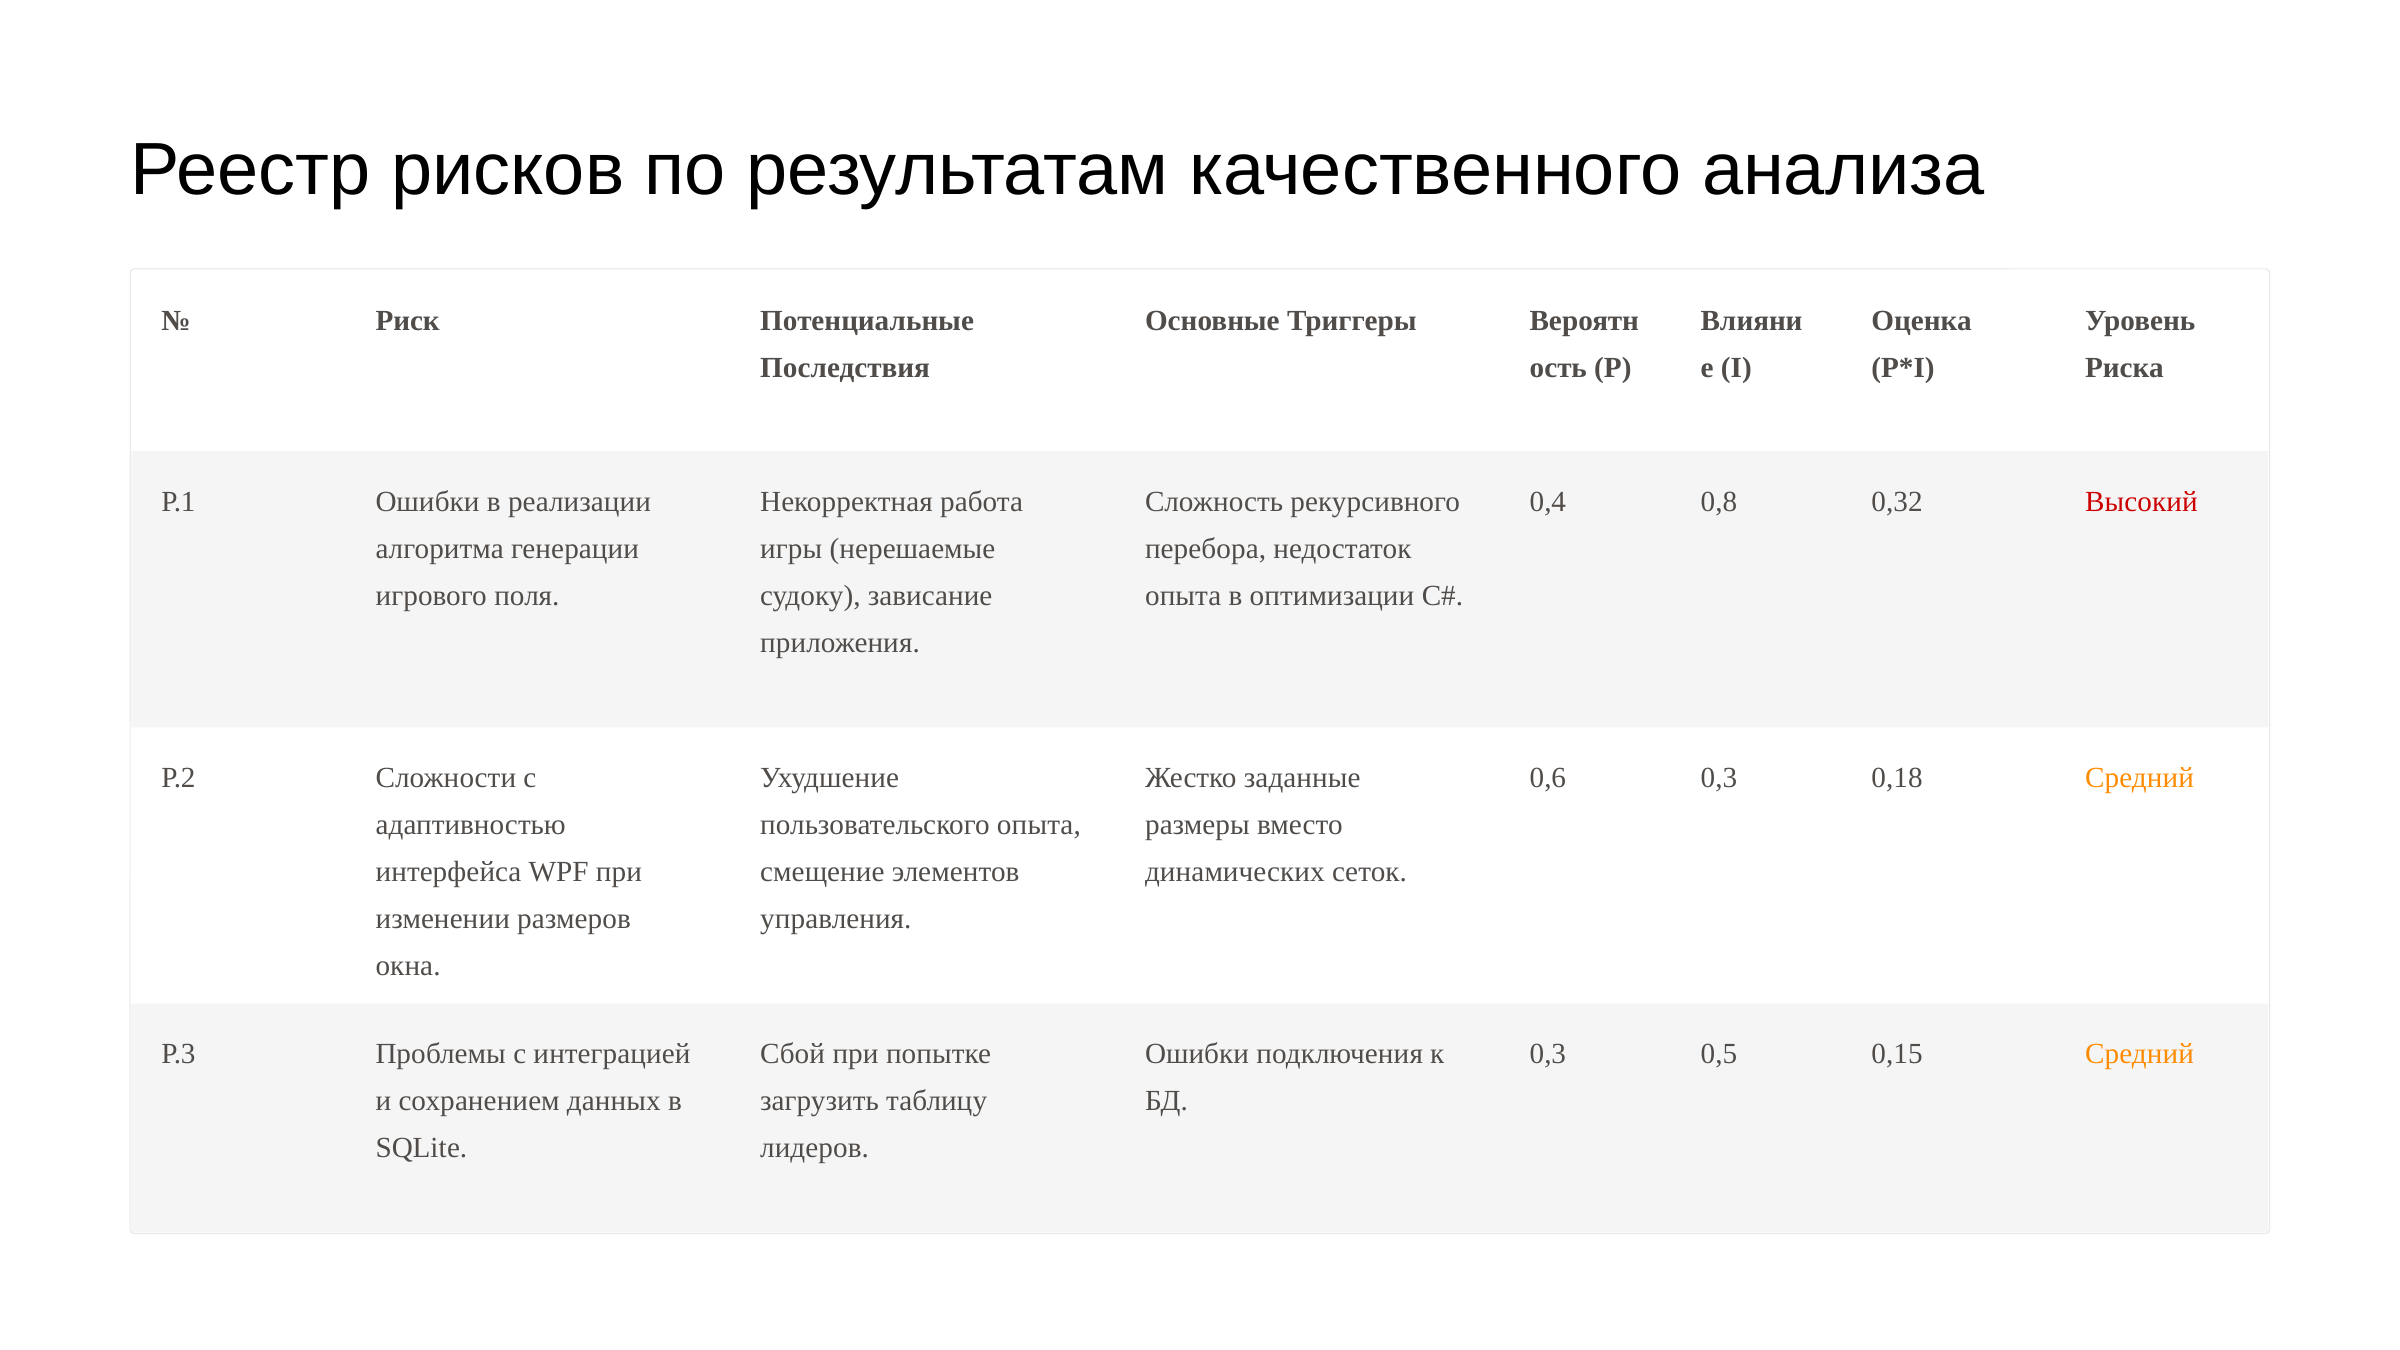

Реестр рисков по результатам качественного анализа

№
Риск
Потенциальные Последствия
Основные Триггеры
Вероятность (P)
Влияние (I)
Оценка (P*I)
Уровень Риска

Р.1
Ошибки в реализации алгоритма генерации игрового поля.
Некорректная работа игры (нерешаемые судоку), зависание приложения.
Сложность рекурсивного перебора, недостаток опыта в оптимизации C#.
0,4
0,8
0,32
Высокий

Р.2
Сложности с адаптивностью интерфейса WPF при изменении размеров окна.
Ухудшение пользовательского опыта, смещение элементов управления.
Жестко заданные размеры вместо динамических сеток.
0,6
0,3
0,18
Средний

Р.3
Проблемы с интеграцией и сохранением данных в SQLite.
Сбой при попытке загрузить таблицу лидеров.
Ошибки подключения к БД.
0,3
0,5
0,15
Средний